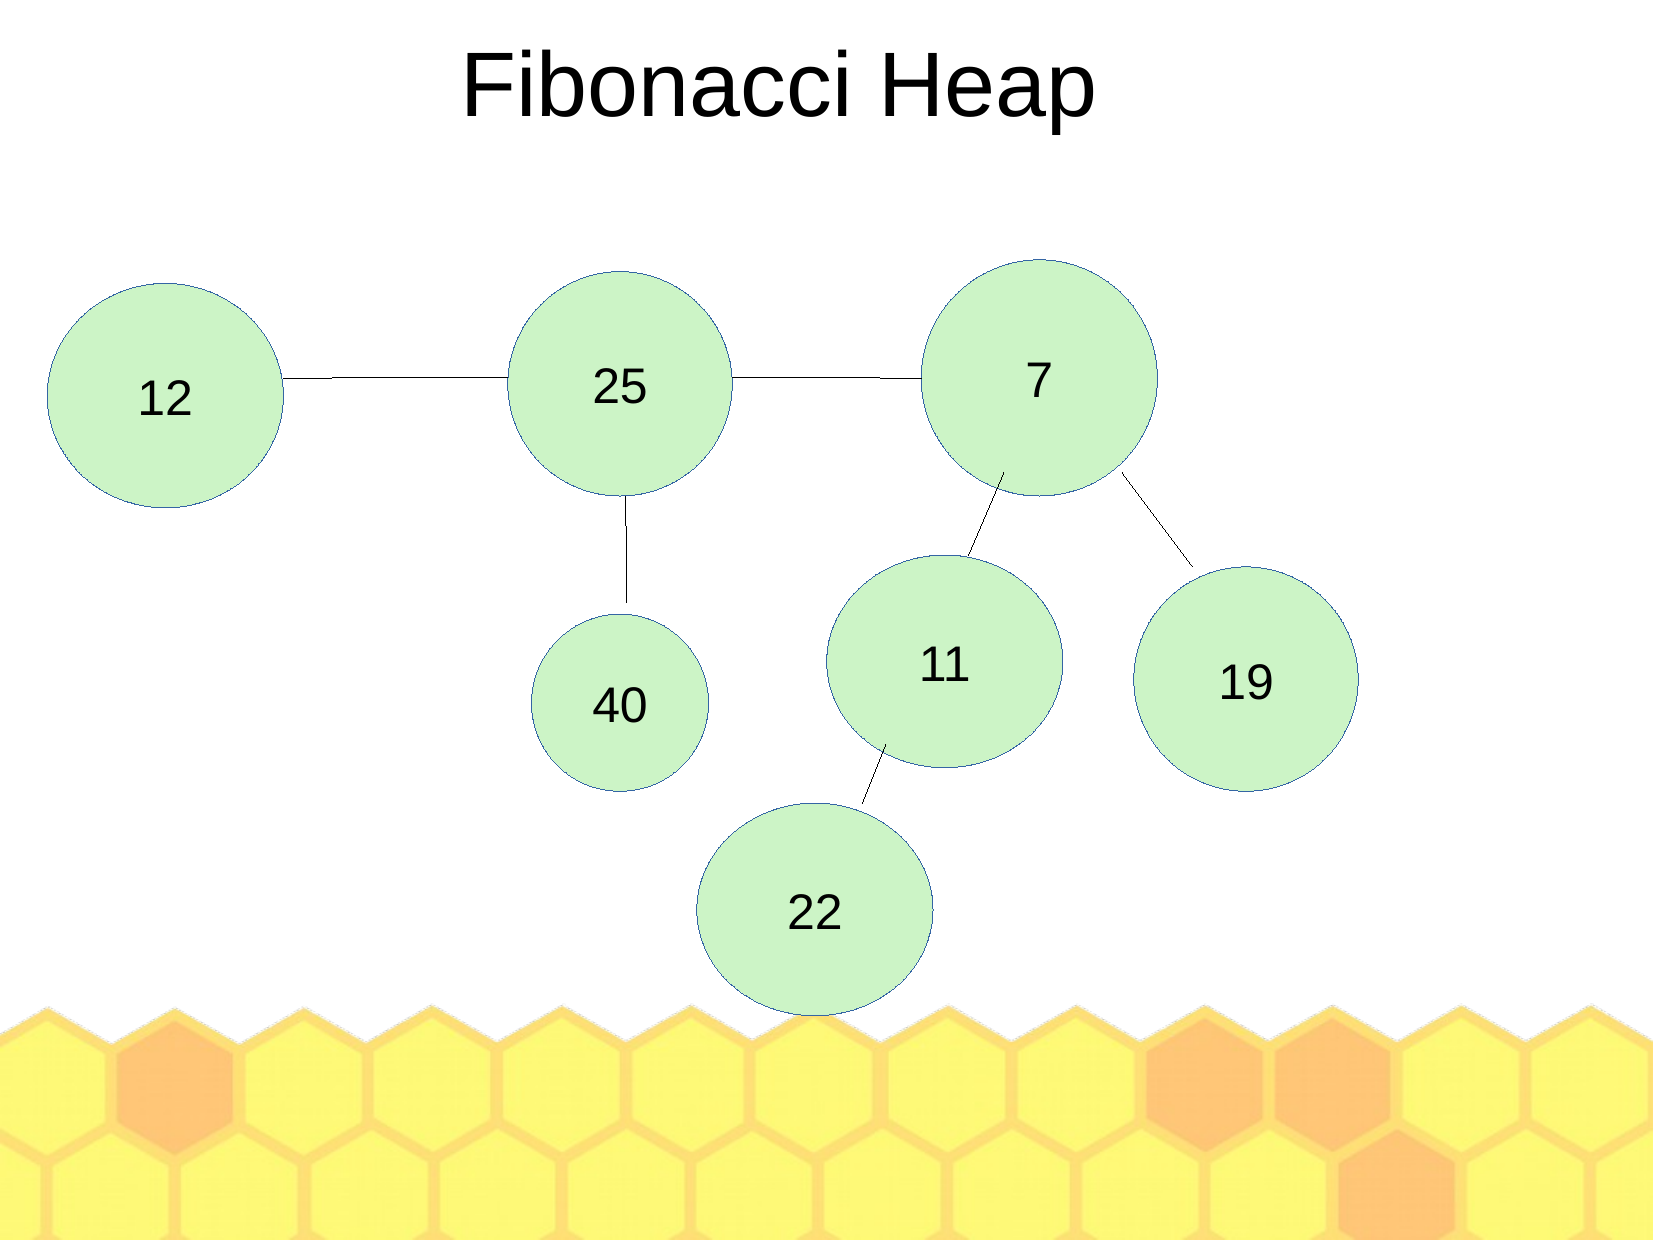

Fibonacci Heap
7
25
12

11
19
40

22